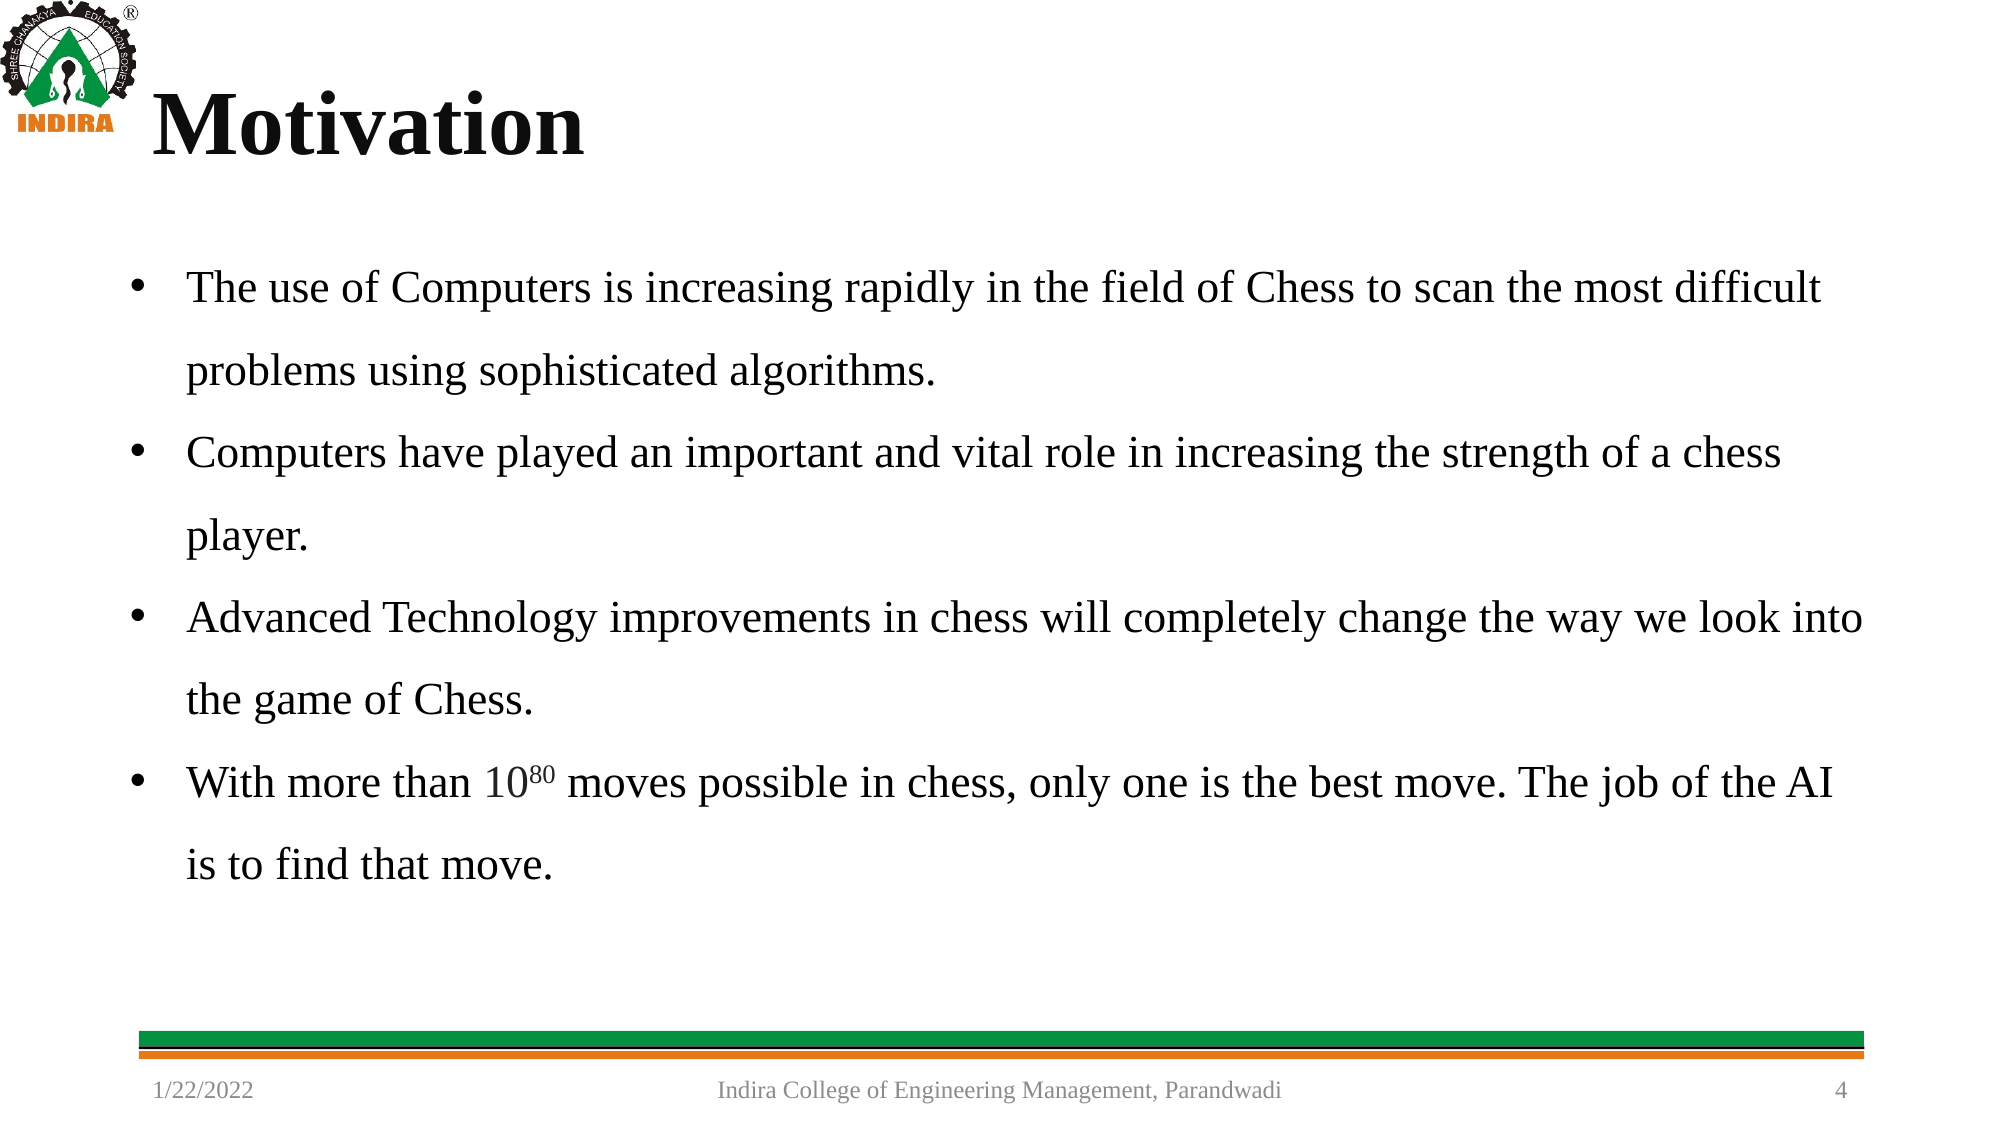

# Motivation
The use of Computers is increasing rapidly in the field of Chess to scan the most difficult problems using sophisticated algorithms.
Computers have played an important and vital role in increasing the strength of a chess player.
Advanced Technology improvements in chess will completely change the way we look into the game of Chess.
With more than 1080 moves possible in chess, only one is the best move. The job of the AI is to find that move.
1/22/2022
Indira College of Engineering Management, Parandwadi
4